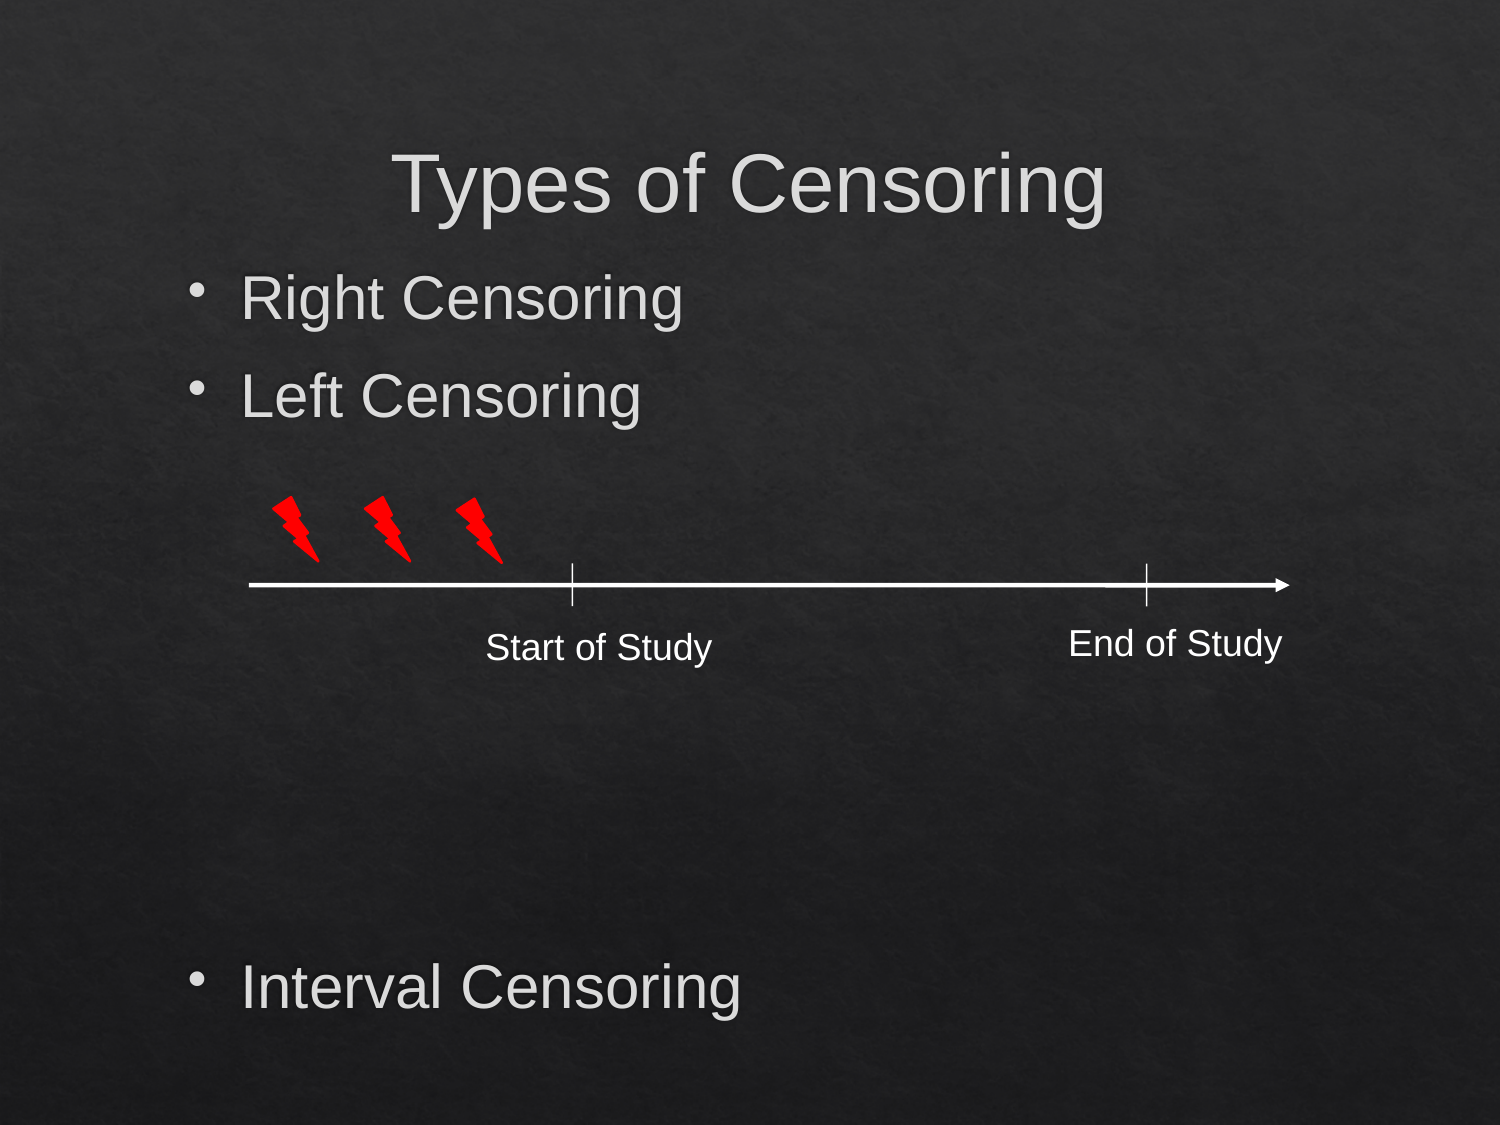

# Types of Censoring
Right Censoring
Left Censoring

Interval Censoring

End of Study
Start of Study